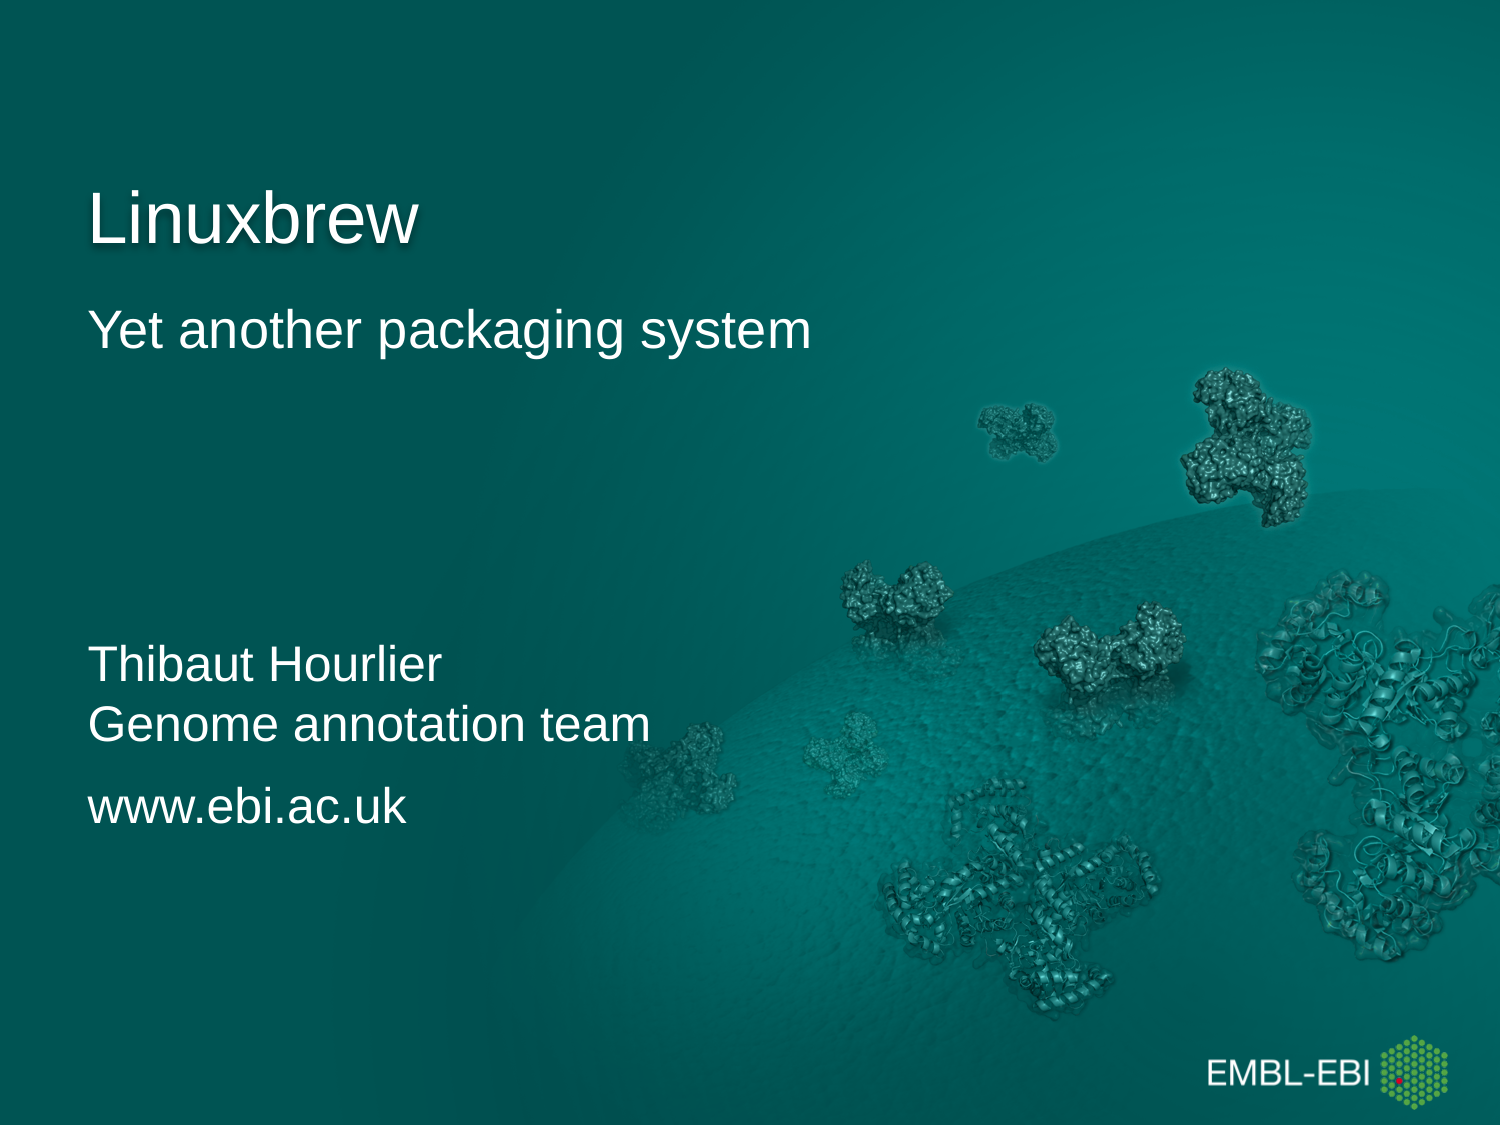

# Linuxbrew
Yet another packaging system
Thibaut Hourlier
Genome annotation team
www.ebi.ac.uk